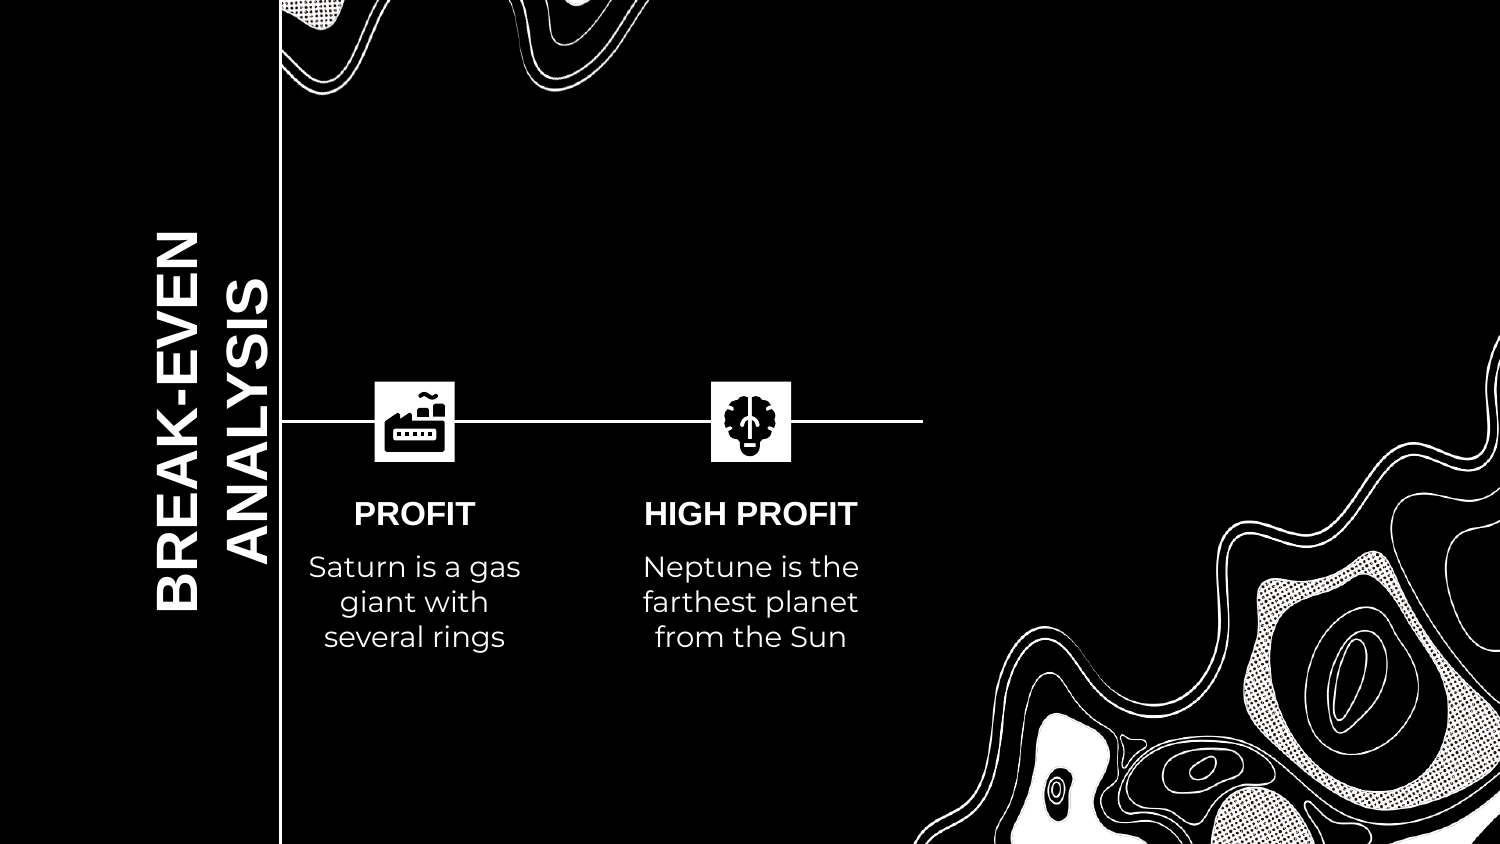

# BREAK-EVEN ANALYSIS

PROFIT
HIGH PROFIT
Saturn is a gas giant with several rings
Neptune is the farthest planet from the Sun